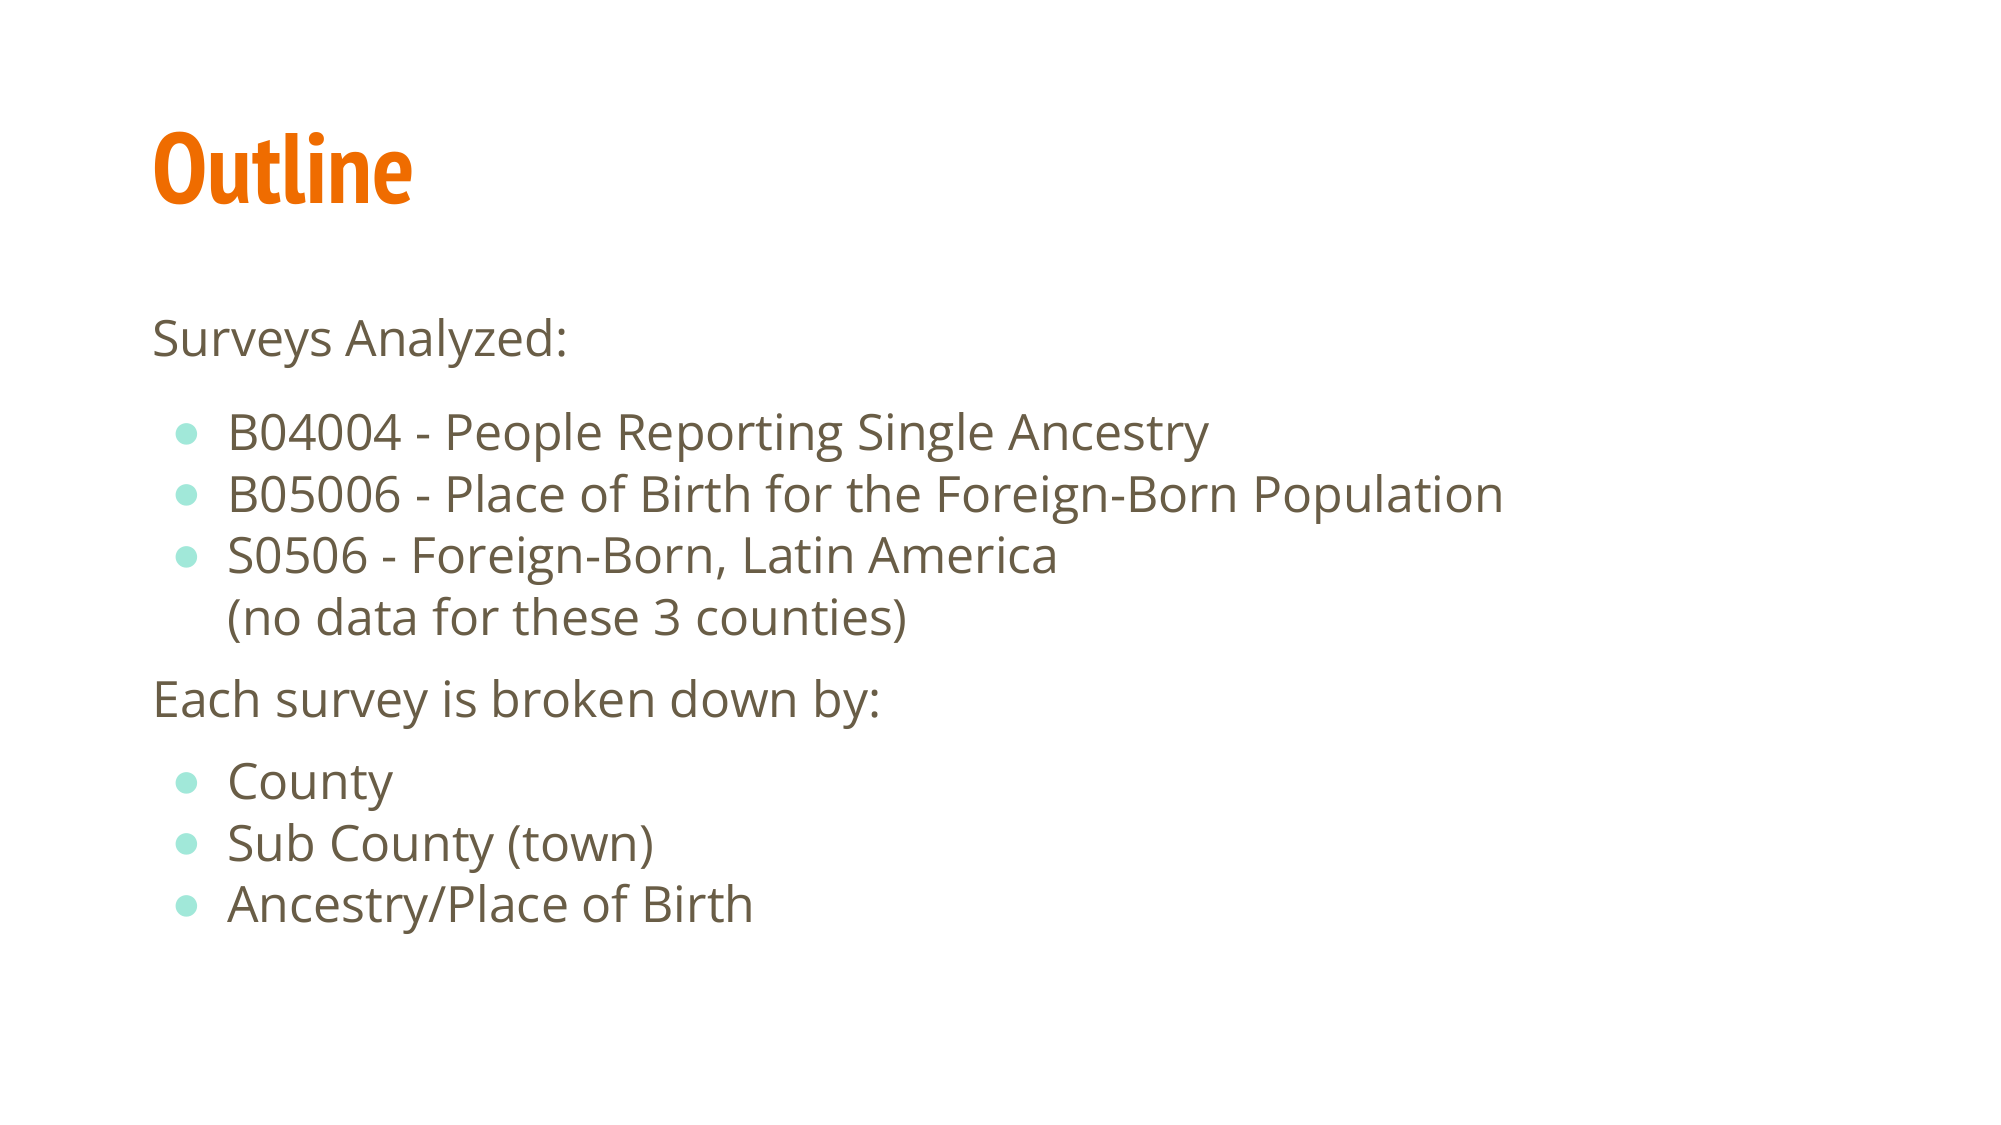

# Outline
Surveys Analyzed:
B04004 - People Reporting Single Ancestry
B05006 - Place of Birth for the Foreign-Born Population
S0506 - Foreign-Born, Latin America
(no data for these 3 counties)
Each survey is broken down by:
County
Sub County (town)
Ancestry/Place of Birth